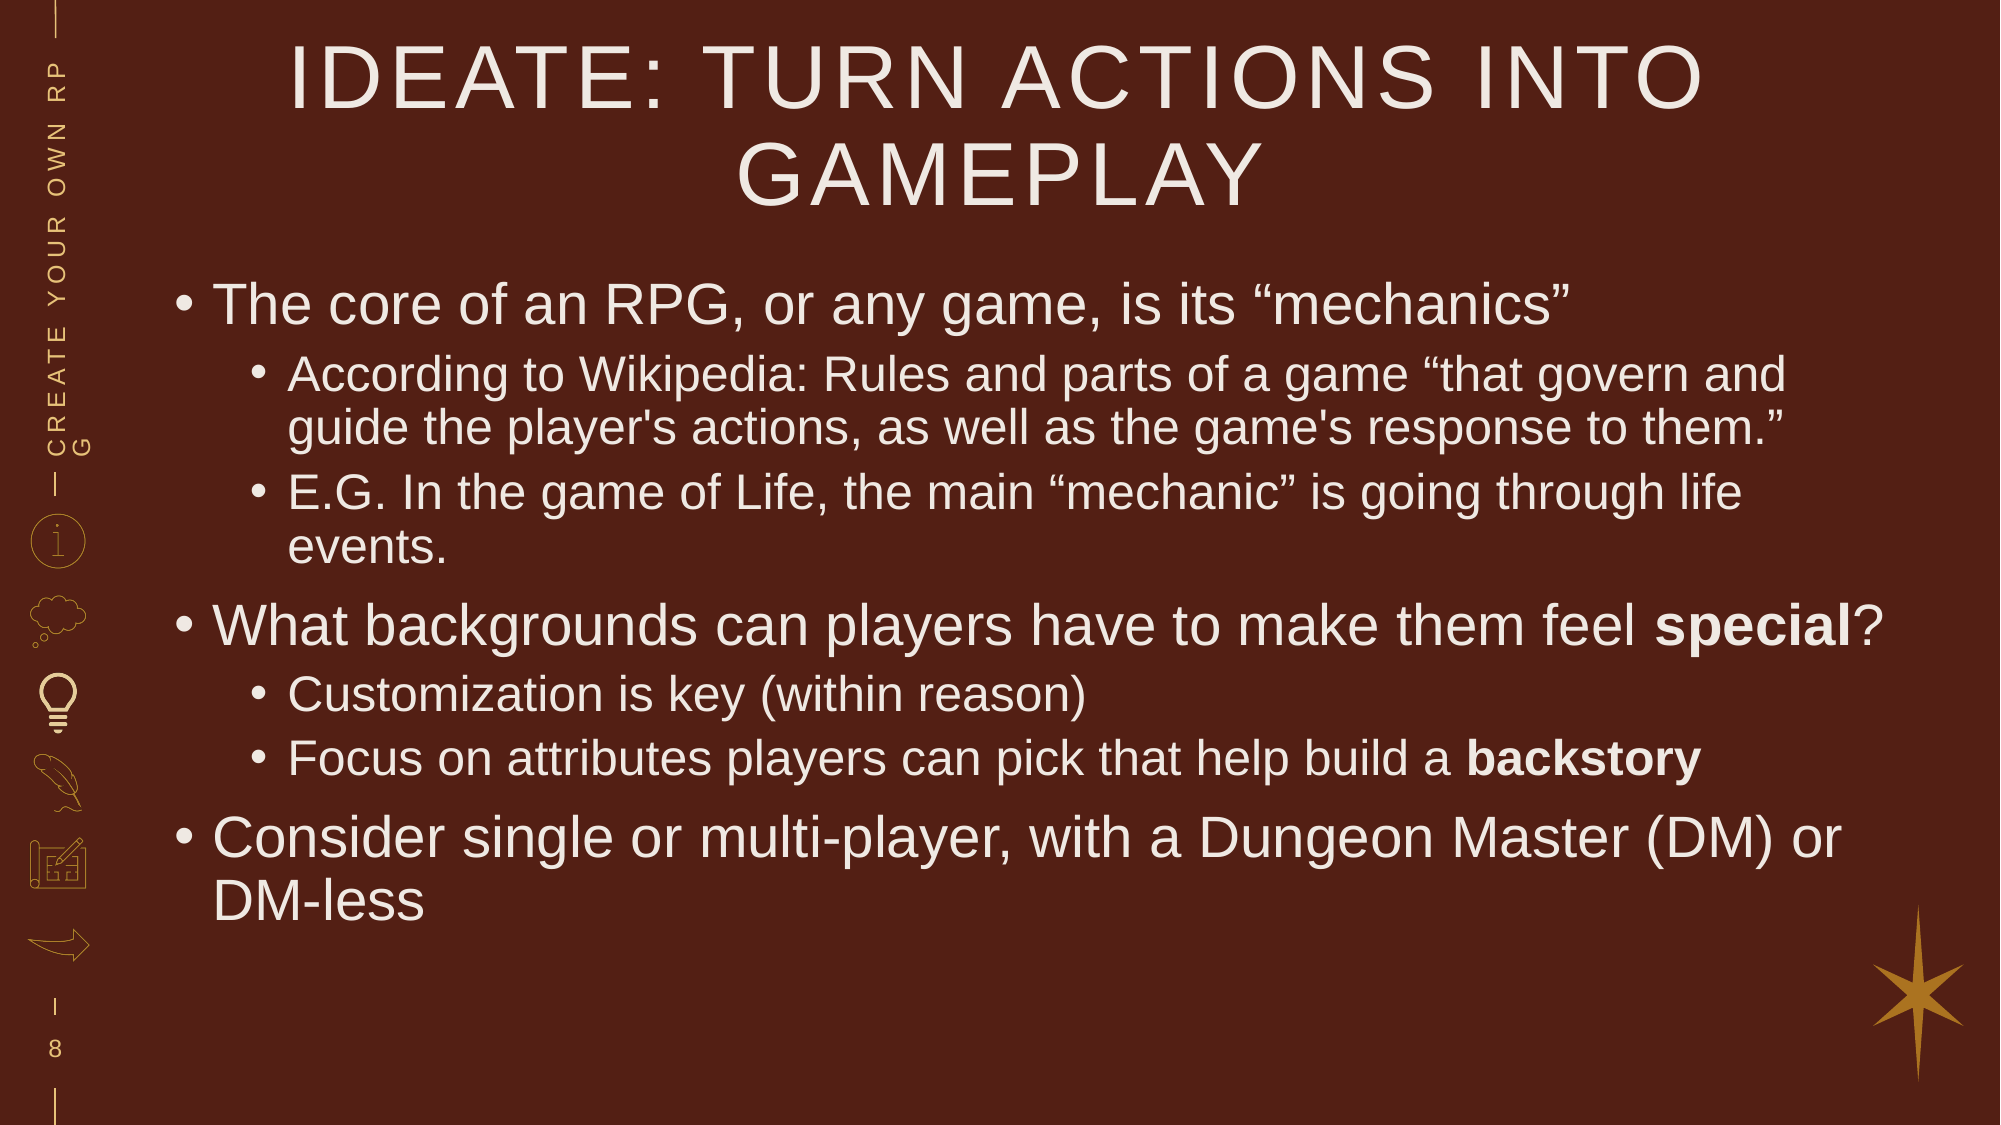

# Ideate: TURN ACTIONS INTO GAMEPLAY
CREATE YOUR OWN RPG
The core of an RPG, or any game, is its “mechanics”
According to Wikipedia: Rules and parts of a game “that govern and guide the player's actions, as well as the game's response to them.”
E.G. In the game of Life, the main “mechanic” is going through life events.
What backgrounds can players have to make them feel special?
Customization is key (within reason)
Focus on attributes players can pick that help build a backstory
Consider single or multi-player, with a Dungeon Master (DM) or DM-less

8